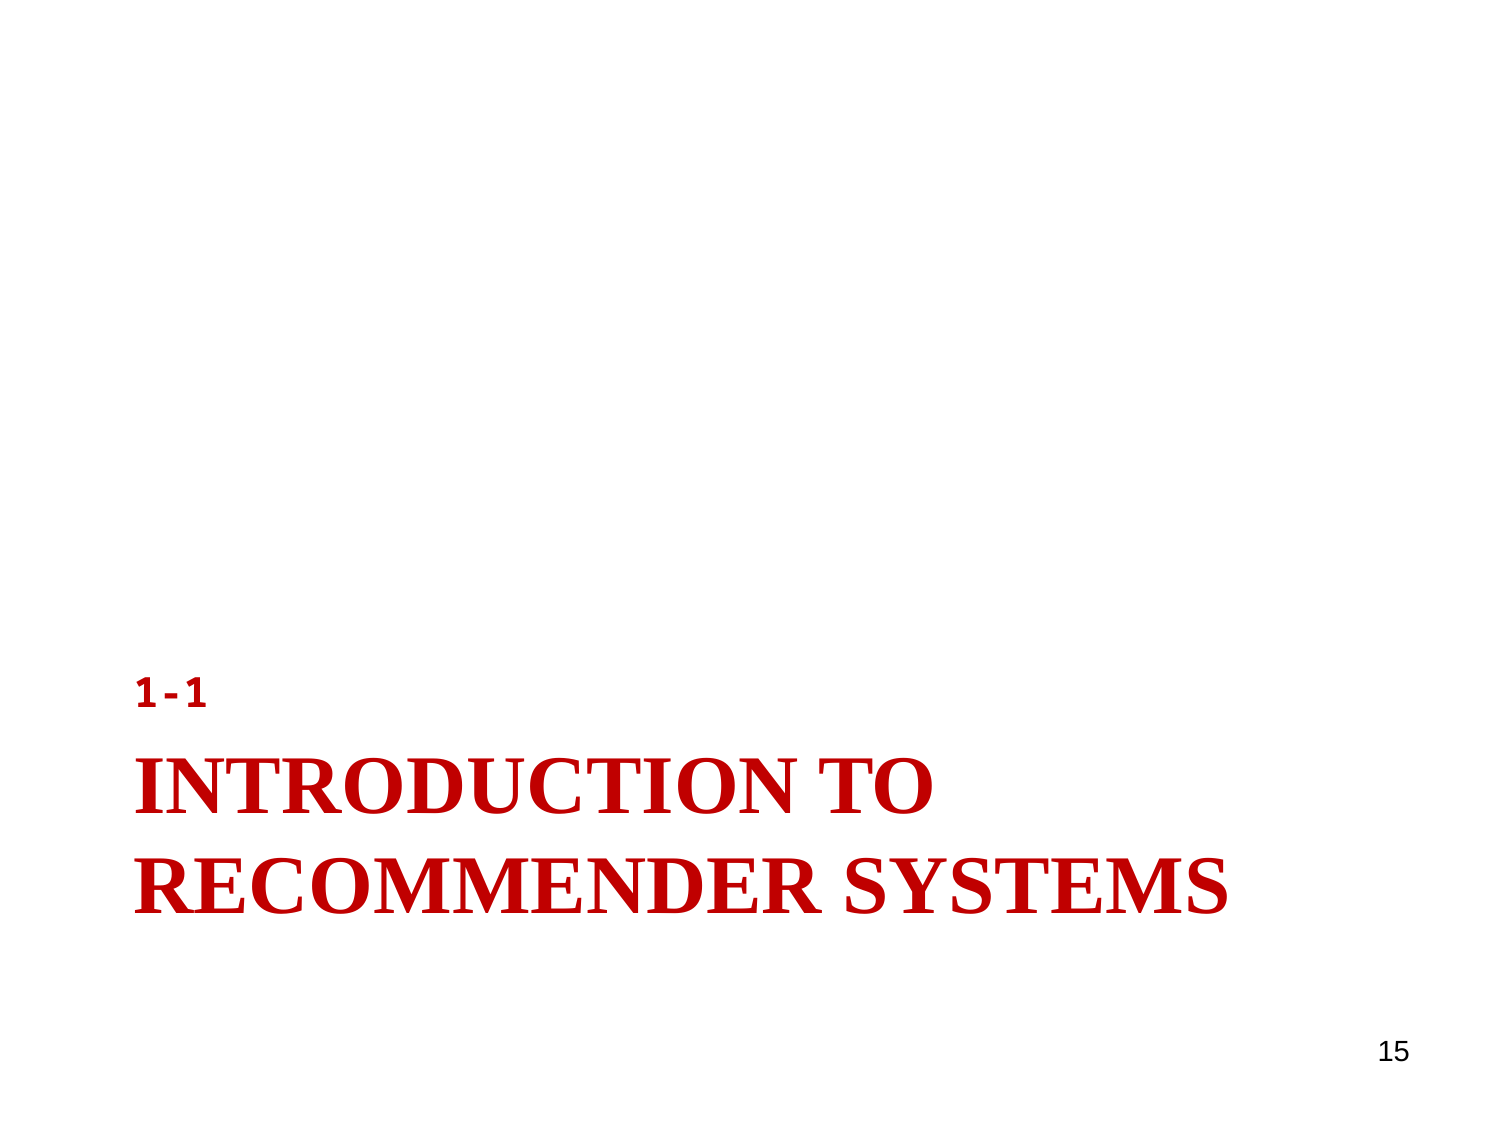

1-1
# Introduction to recommender systems
15